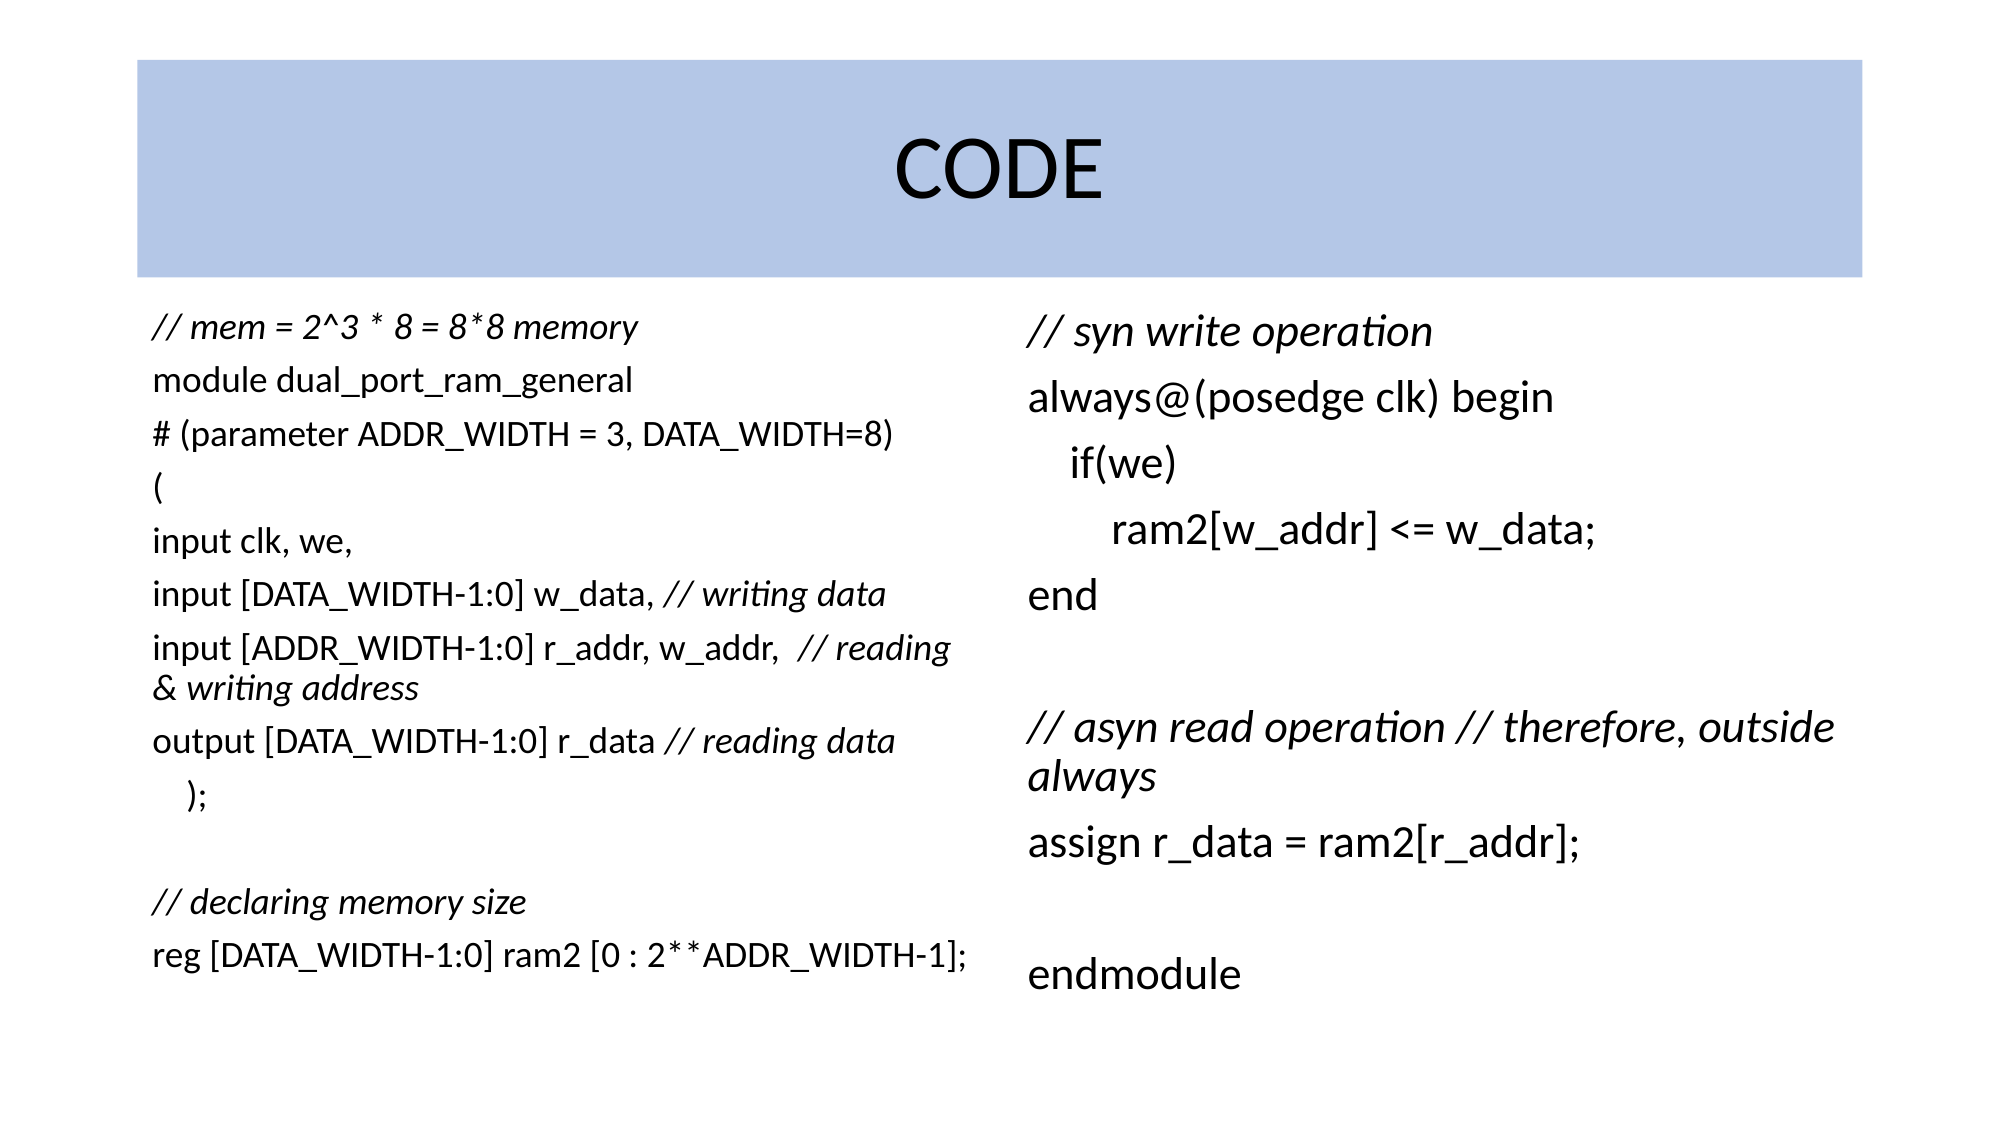

# CODE
// mem = 2^3 * 8 = 8*8 memory
module dual_port_ram_general
# (parameter ADDR_WIDTH = 3, DATA_WIDTH=8)
(
input clk, we,
input [DATA_WIDTH-1:0] w_data, // writing data
input [ADDR_WIDTH-1:0] r_addr, w_addr,  // reading & writing address
output [DATA_WIDTH-1:0] r_data // reading data
    );

// declaring memory size
reg [DATA_WIDTH-1:0] ram2 [0 : 2**ADDR_WIDTH-1];

// syn write operation
always@(posedge clk) begin
    if(we)
        ram2[w_addr] <= w_data;
end

// asyn read operation // therefore, outside always
assign r_data = ram2[r_addr];

endmodule